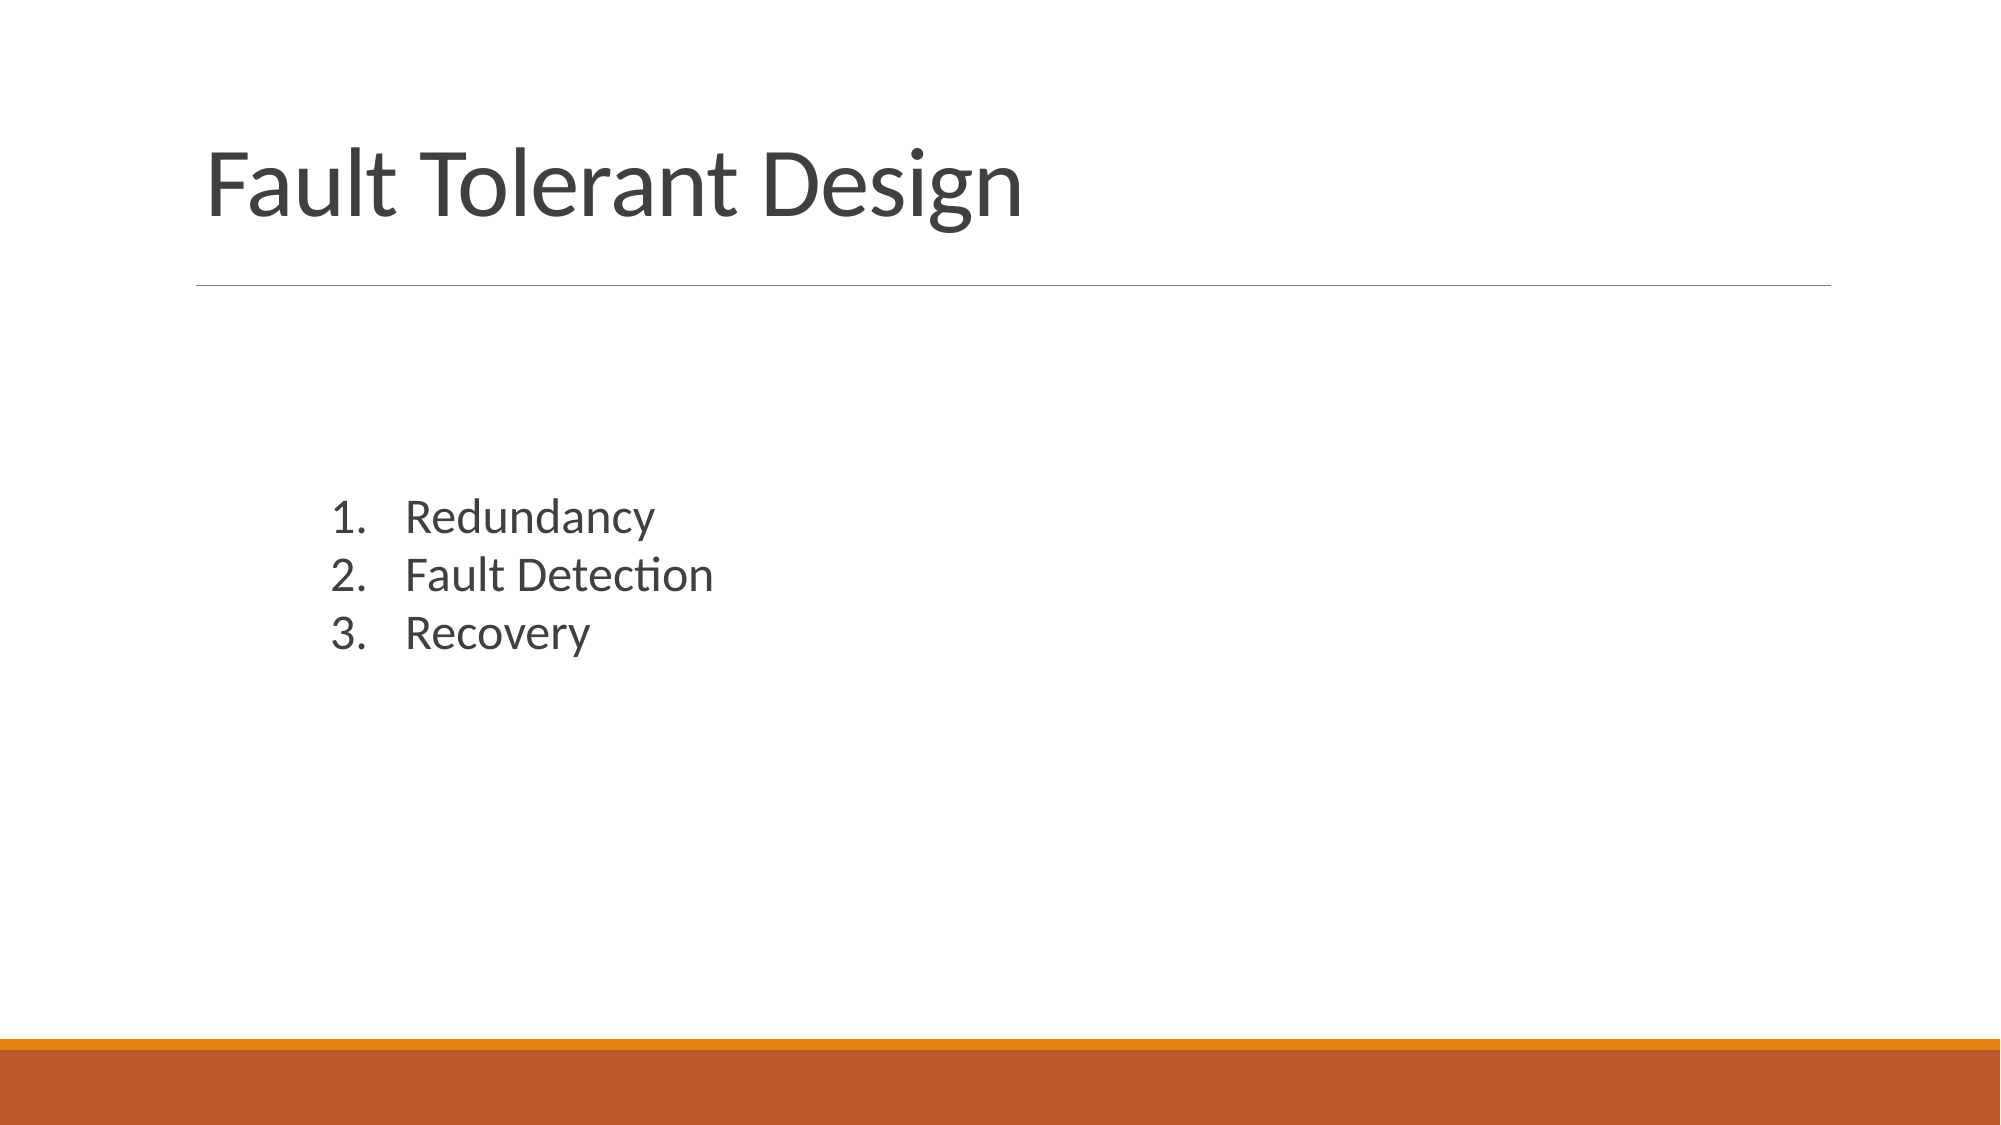

# Fault Tolerant Design

Redundancy
Fault Detection
Recovery